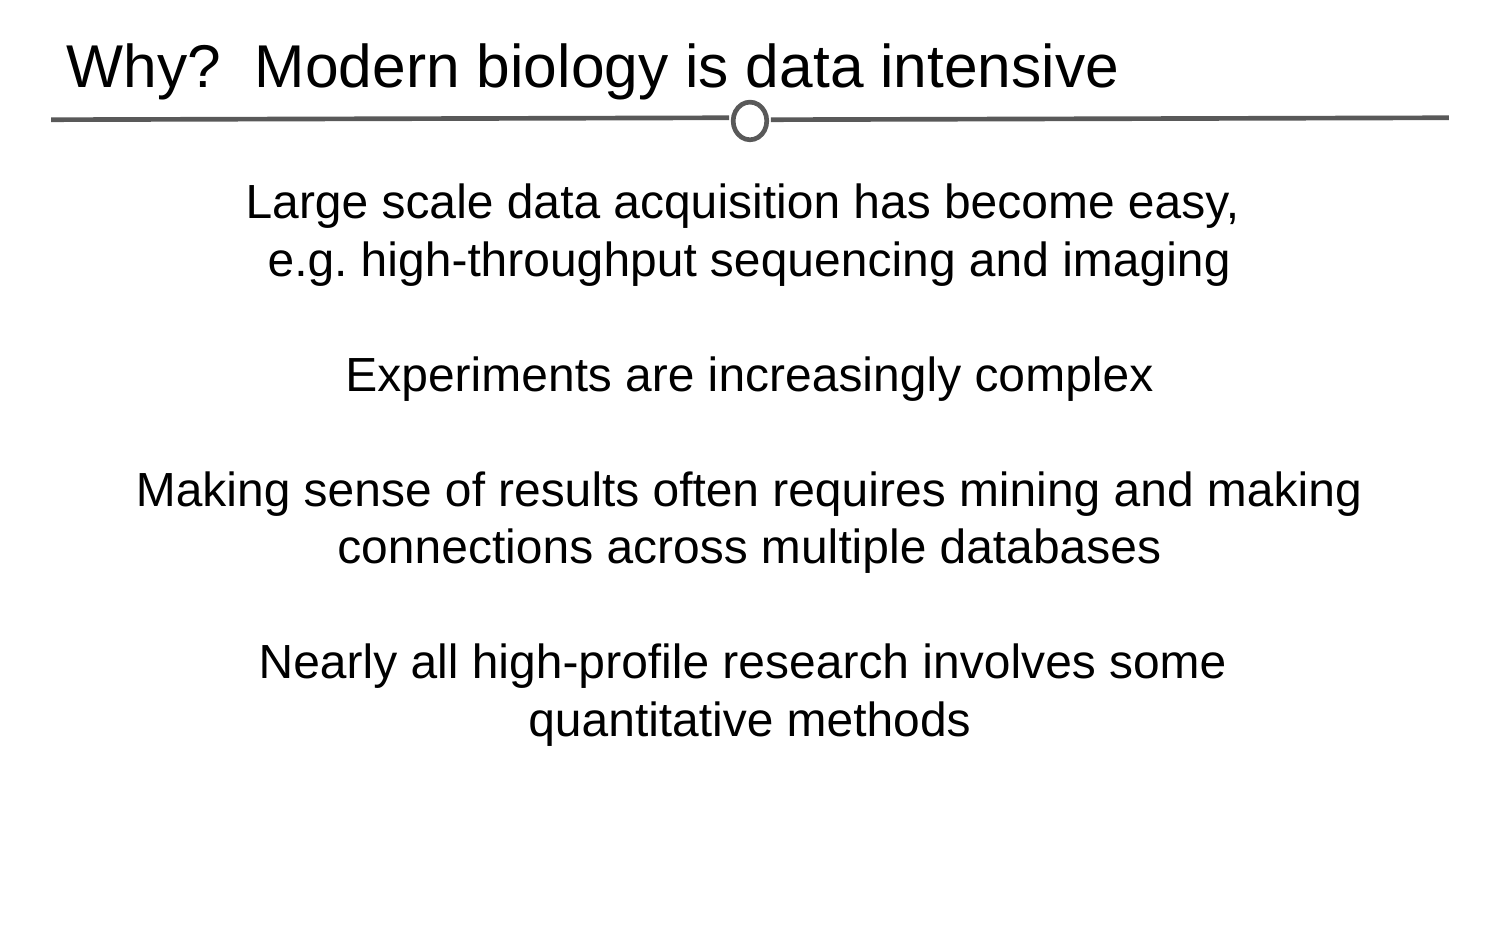

# Why?  Modern biology is data intensive
Large scale data acquisition has become easy,
e.g. high-throughput sequencing and imaging

Experiments are increasingly complex

Making sense of results often requires mining and making connections across multiple databases

Nearly all high-profile research involves some
quantitative methods